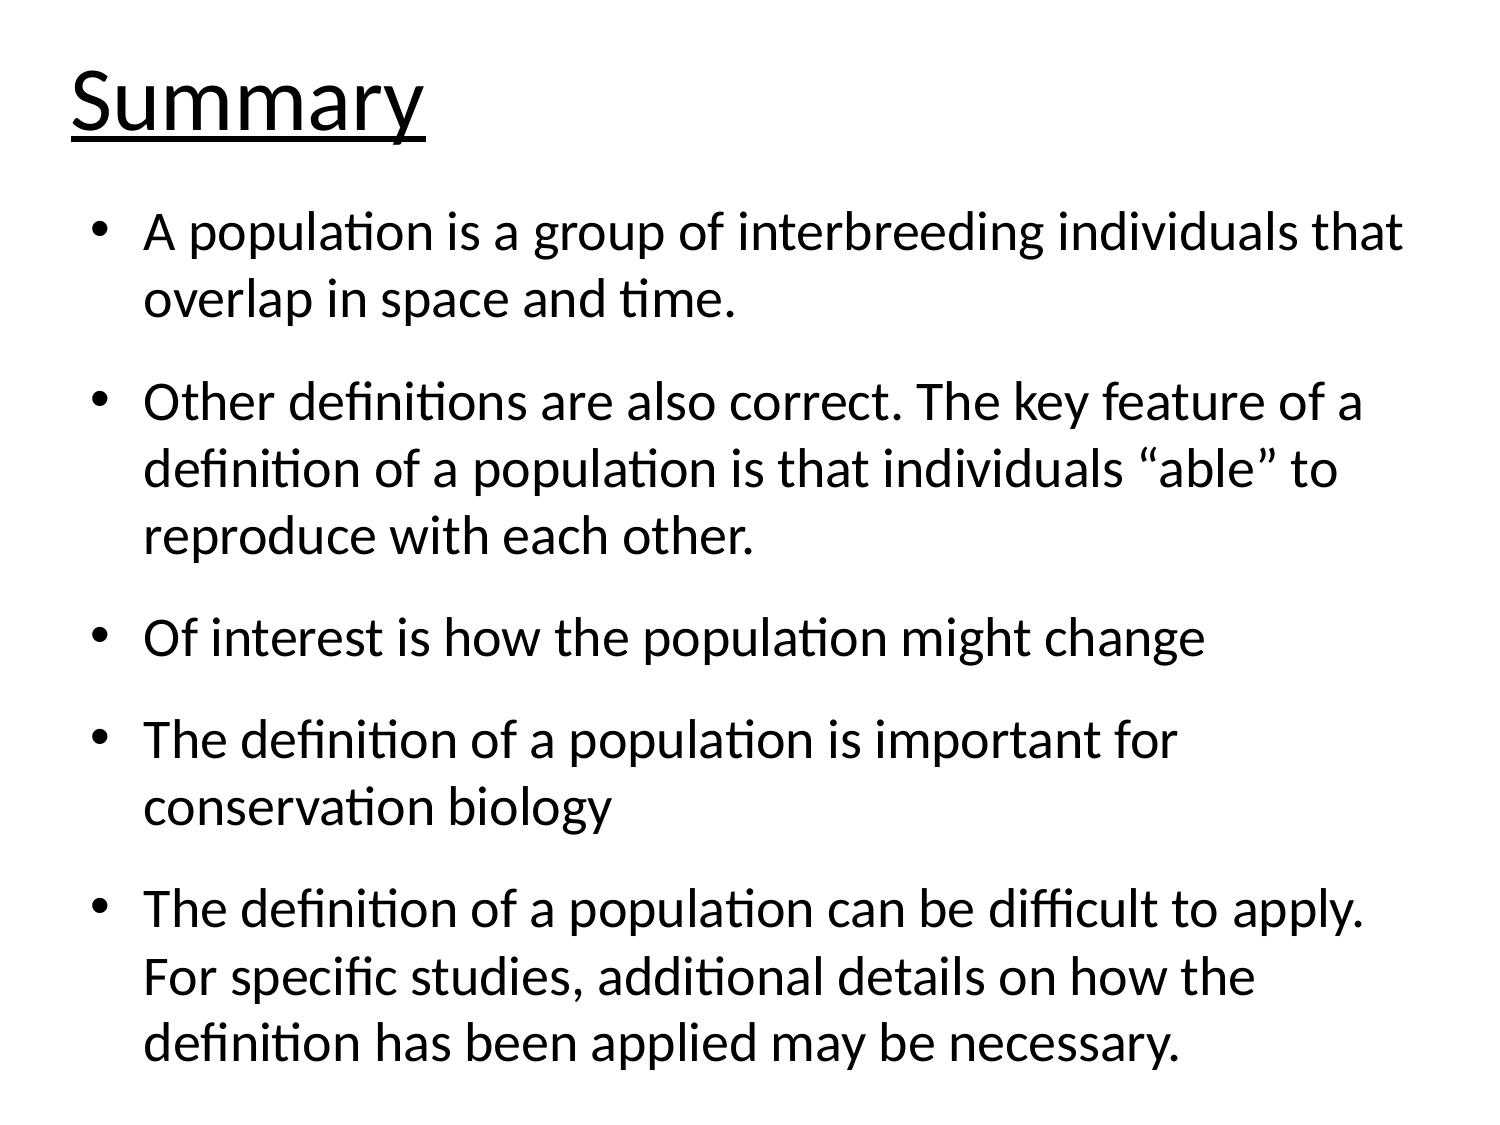

# Summary
A population is a group of interbreeding individuals that overlap in space and time.
Other definitions are also correct. The key feature of a definition of a population is that individuals “able” to reproduce with each other.
Of interest is how the population might change
The definition of a population is important for conservation biology
The definition of a population can be difficult to apply. For specific studies, additional details on how the definition has been applied may be necessary.